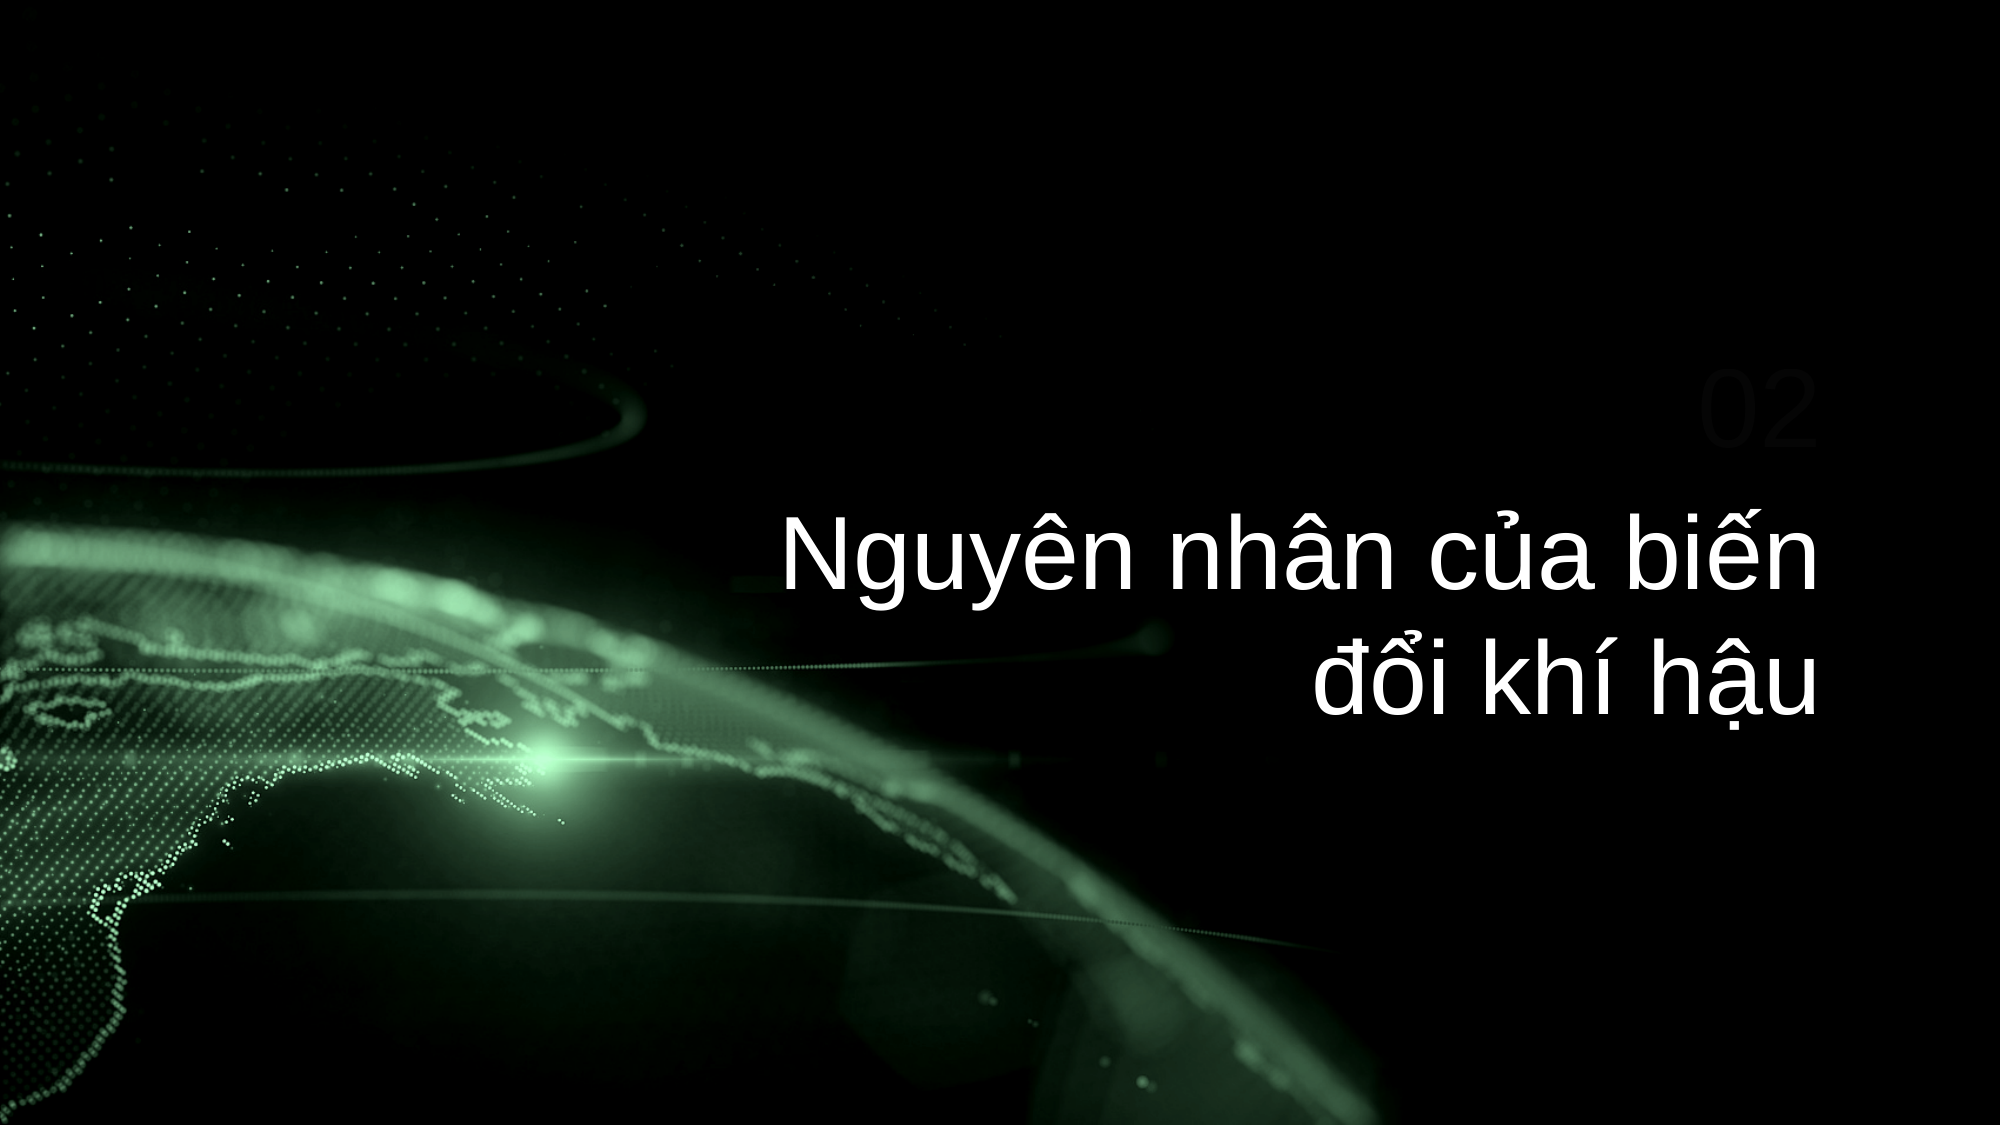

02
Nguyên nhân của biến đổi khí hậu